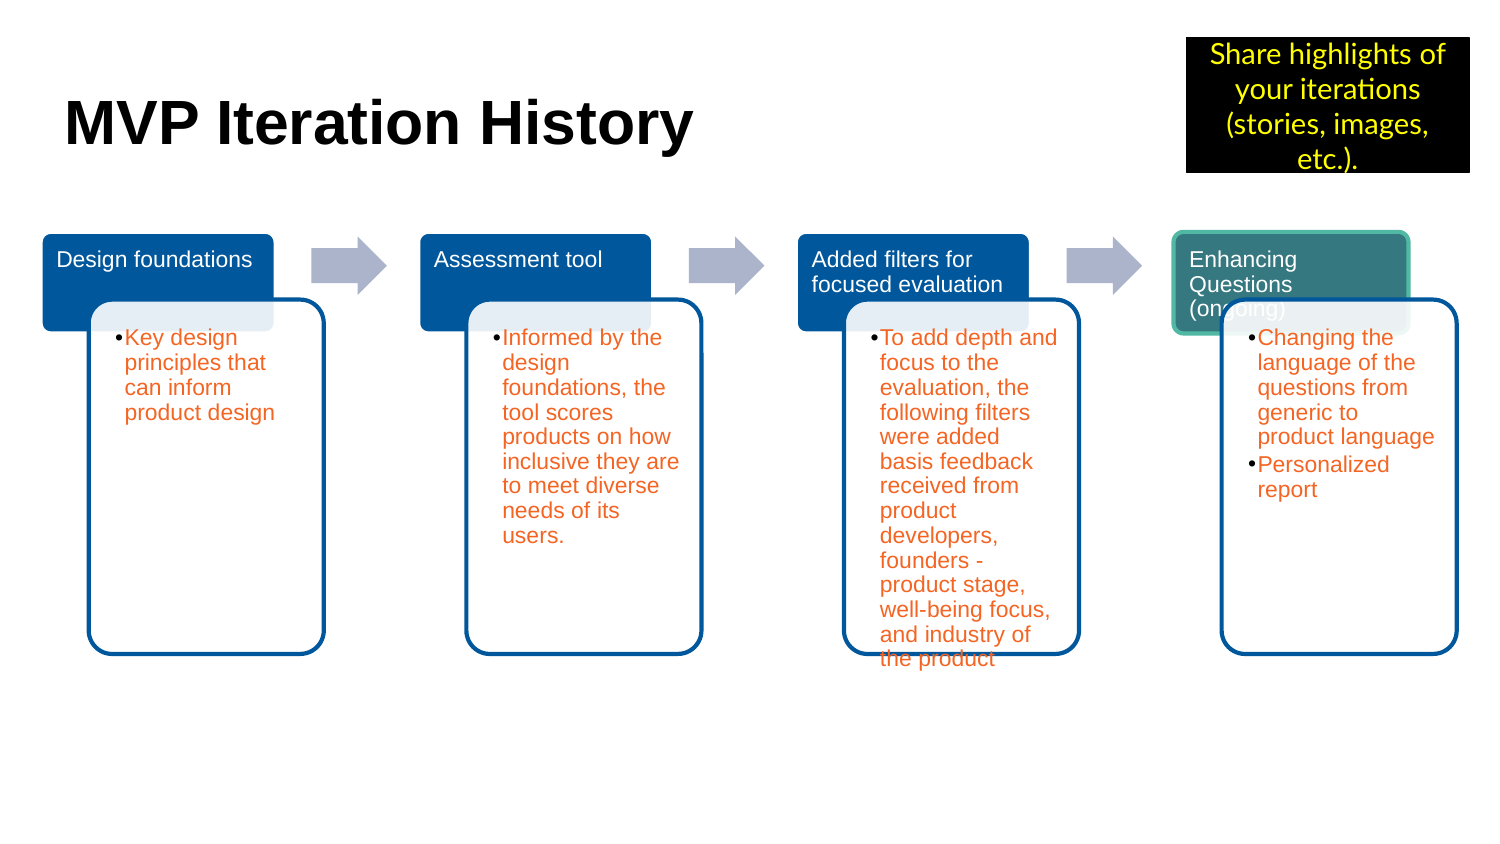

Share highlights of your iterations (stories, images, etc.).
# MVP Iteration History
Design foundations
Key design principles that can inform product design

Assessment tool
Informed by the design foundations, the tool scores products on how inclusive they are to meet diverse needs of its users.

Added filters for focused evaluation
To add depth and focus to the evaluation, the following filters were added basis feedback received from product developers, founders - product stage, well-being focus, and industry of the product

Enhancing Questions (ongoing)
Changing the language of the questions from generic to product language
Personalized report